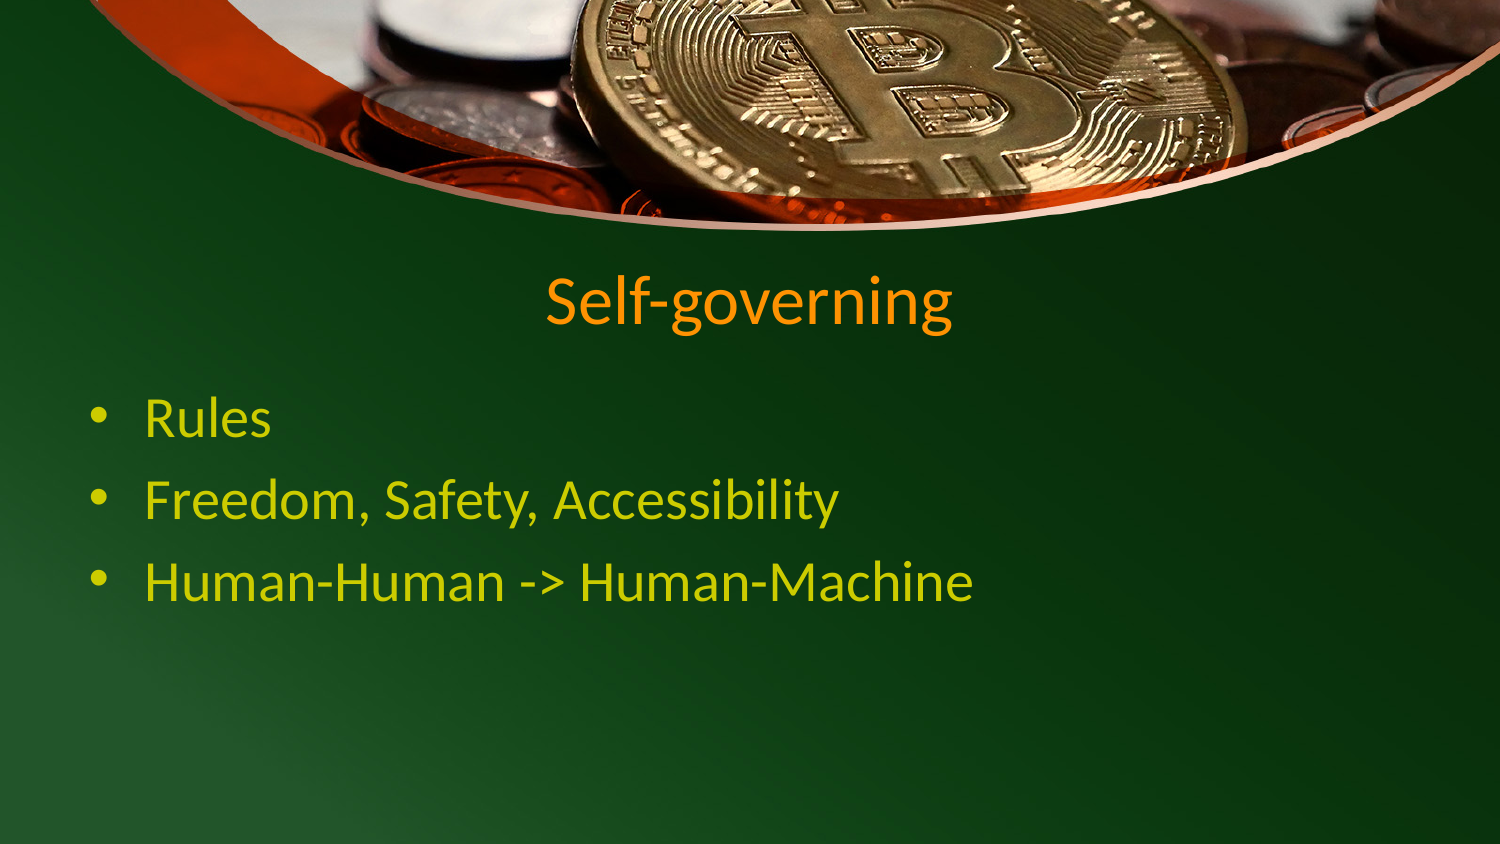

# Self-governing
Rules
Freedom, Safety, Accessibility
Human-Human -> Human-Machine